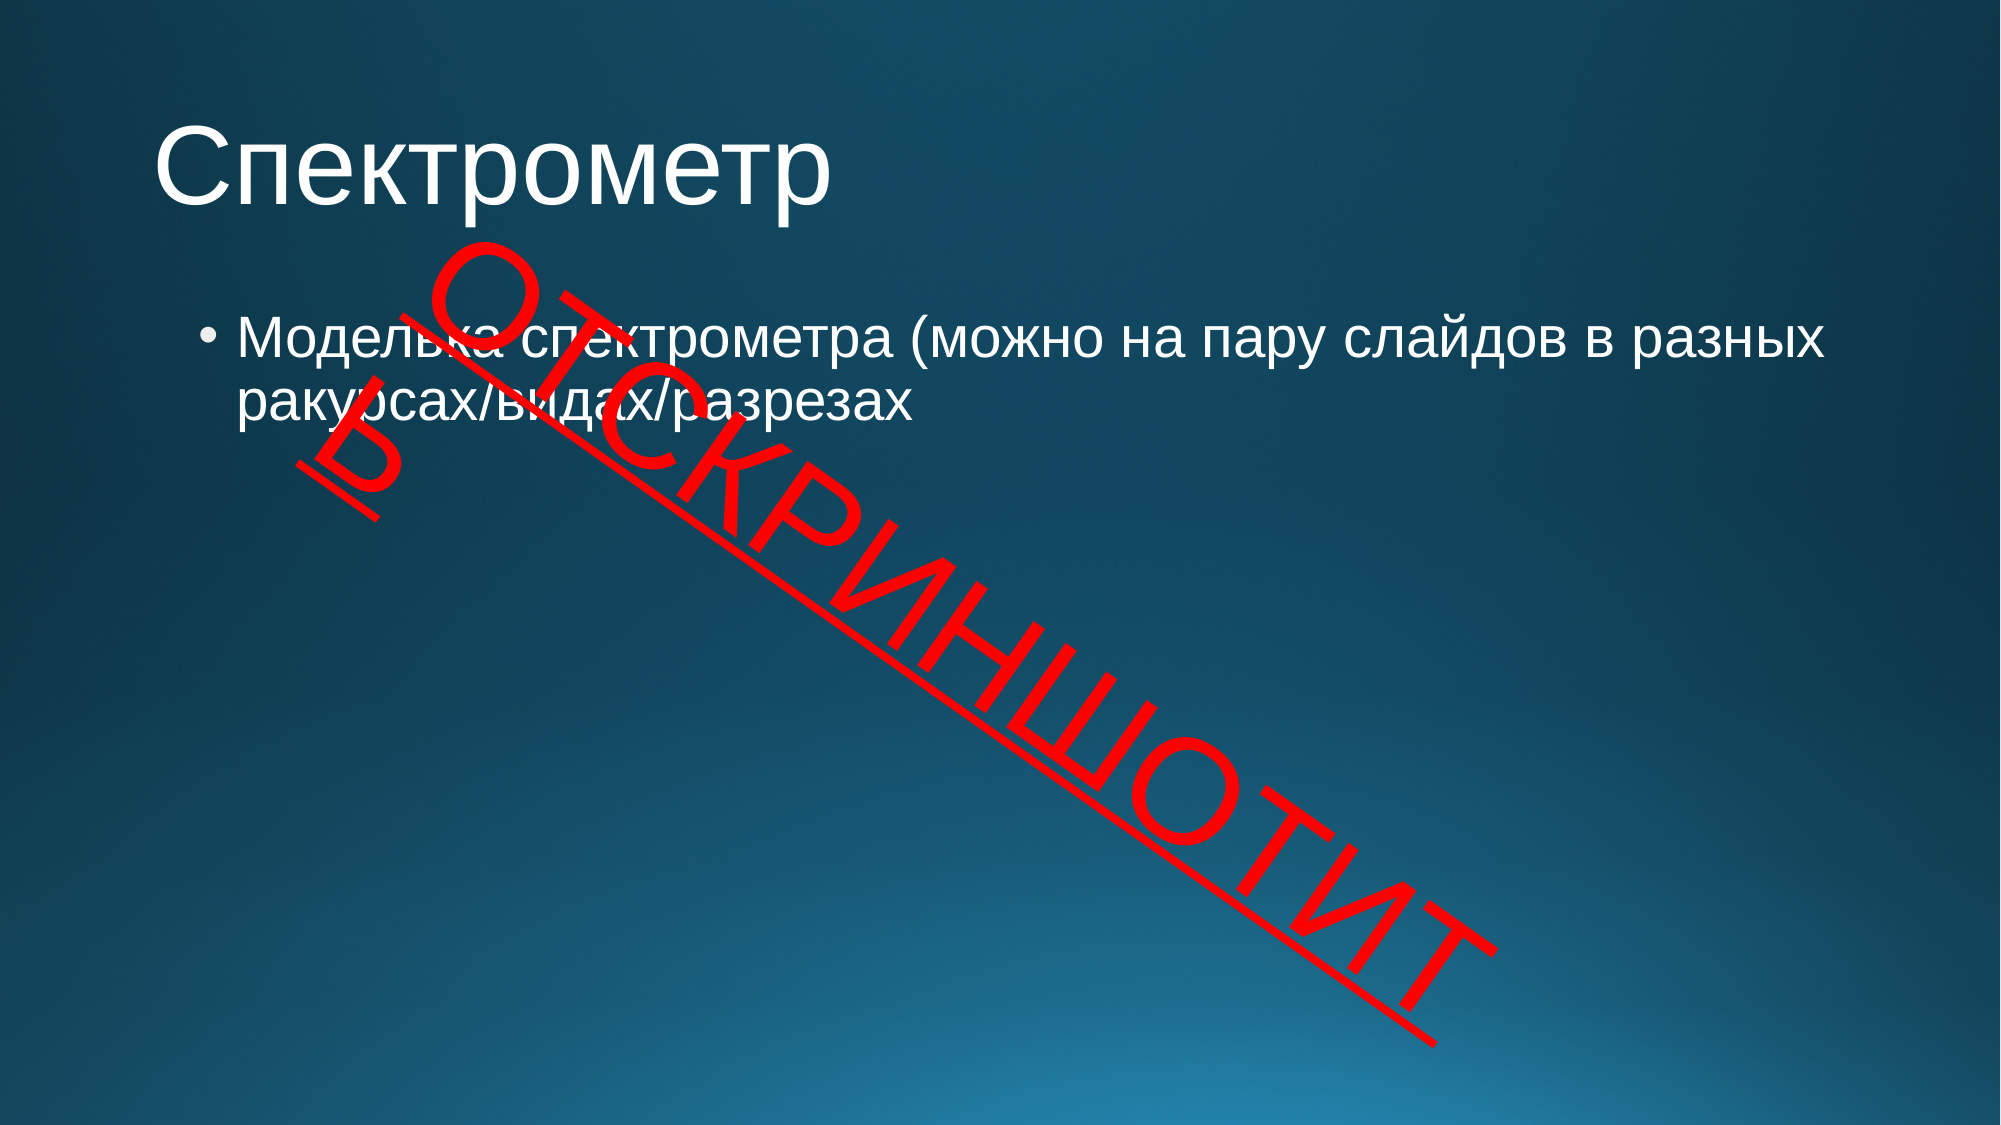

# Спектрометр
Моделька спектрометра (можно на пару слайдов в разных ракурсах/видах/разрезах
ОТСКРИНШОТИТЬ